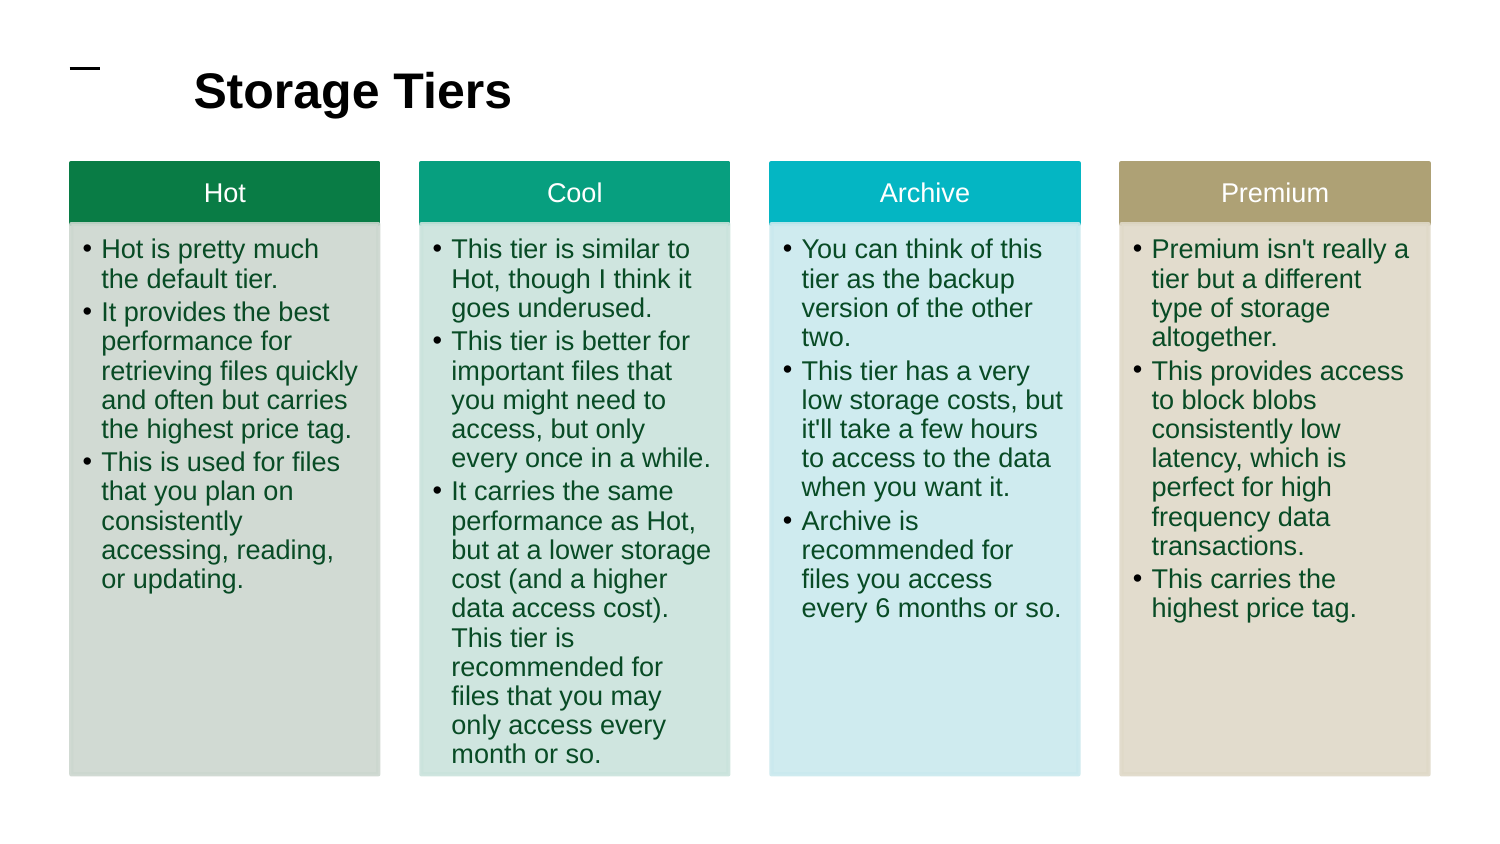

# Storage Tiers
Hot
Hot is pretty much the default tier.
It provides the best performance for retrieving files quickly and often but carries the highest price tag.
This is used for files that you plan on consistently accessing, reading, or updating.
Cool
This tier is similar to Hot, though I think it goes underused.
This tier is better for important files that you might need to access, but only every once in a while.
It carries the same performance as Hot, but at a lower storage cost (and a higher data access cost). This tier is recommended for files that you may only access every month or so.
Archive
You can think of this tier as the backup version of the other two.
This tier has a very low storage costs, but it'll take a few hours to access to the data when you want it.
Archive is recommended for files you access every 6 months or so.
Premium
Premium isn't really a tier but a different type of storage altogether.
This provides access to block blobs consistently low latency, which is perfect for high frequency data transactions.
This carries the highest price tag.